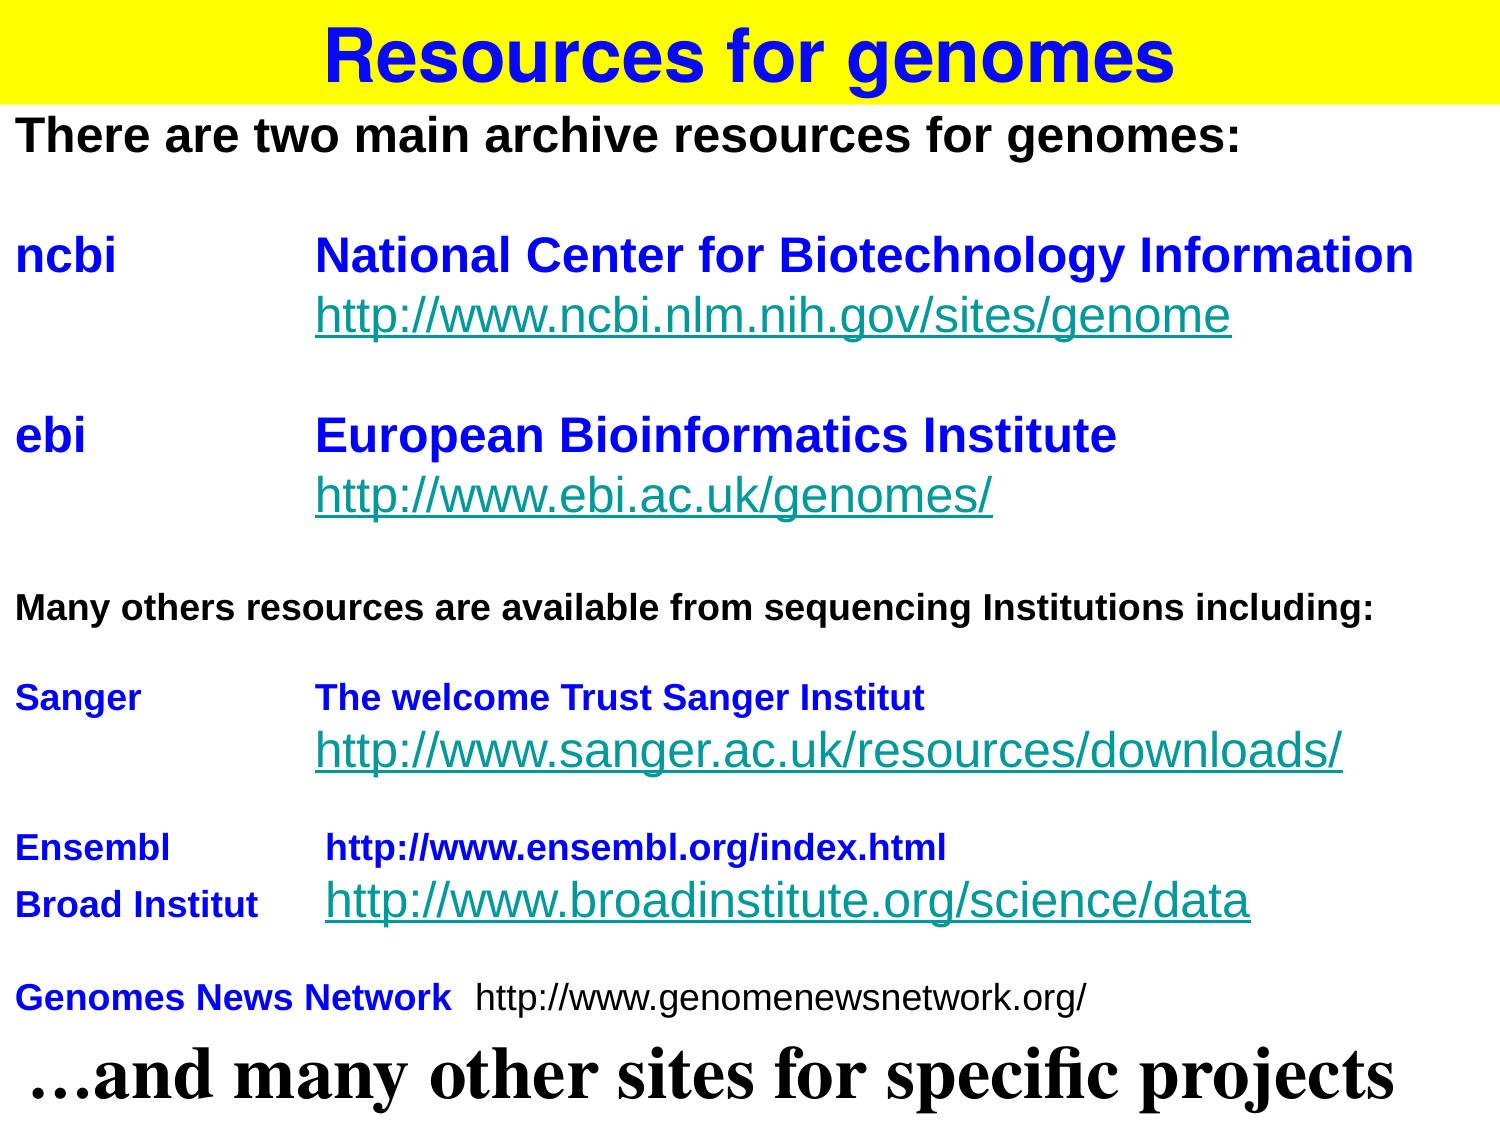

Resources for genomes
There are two main archive resources for genomes:

ncbi		National Center for Biotechnology Information
		http://www.ncbi.nlm.nih.gov/sites/genome

ebi		European Bioinformatics Institute
		http://www.ebi.ac.uk/genomes/

Many others resources are available from sequencing Institutions including:

Sanger		The welcome Trust Sanger Institut
		http://www.sanger.ac.uk/resources/downloads/

Ensembl	 http://www.ensembl.org/index.html
Broad Institut	 http://www.broadinstitute.org/science/data

Genomes News Network	 http://www.genomenewsnetwork.org/
 …and many other sites for specific projects